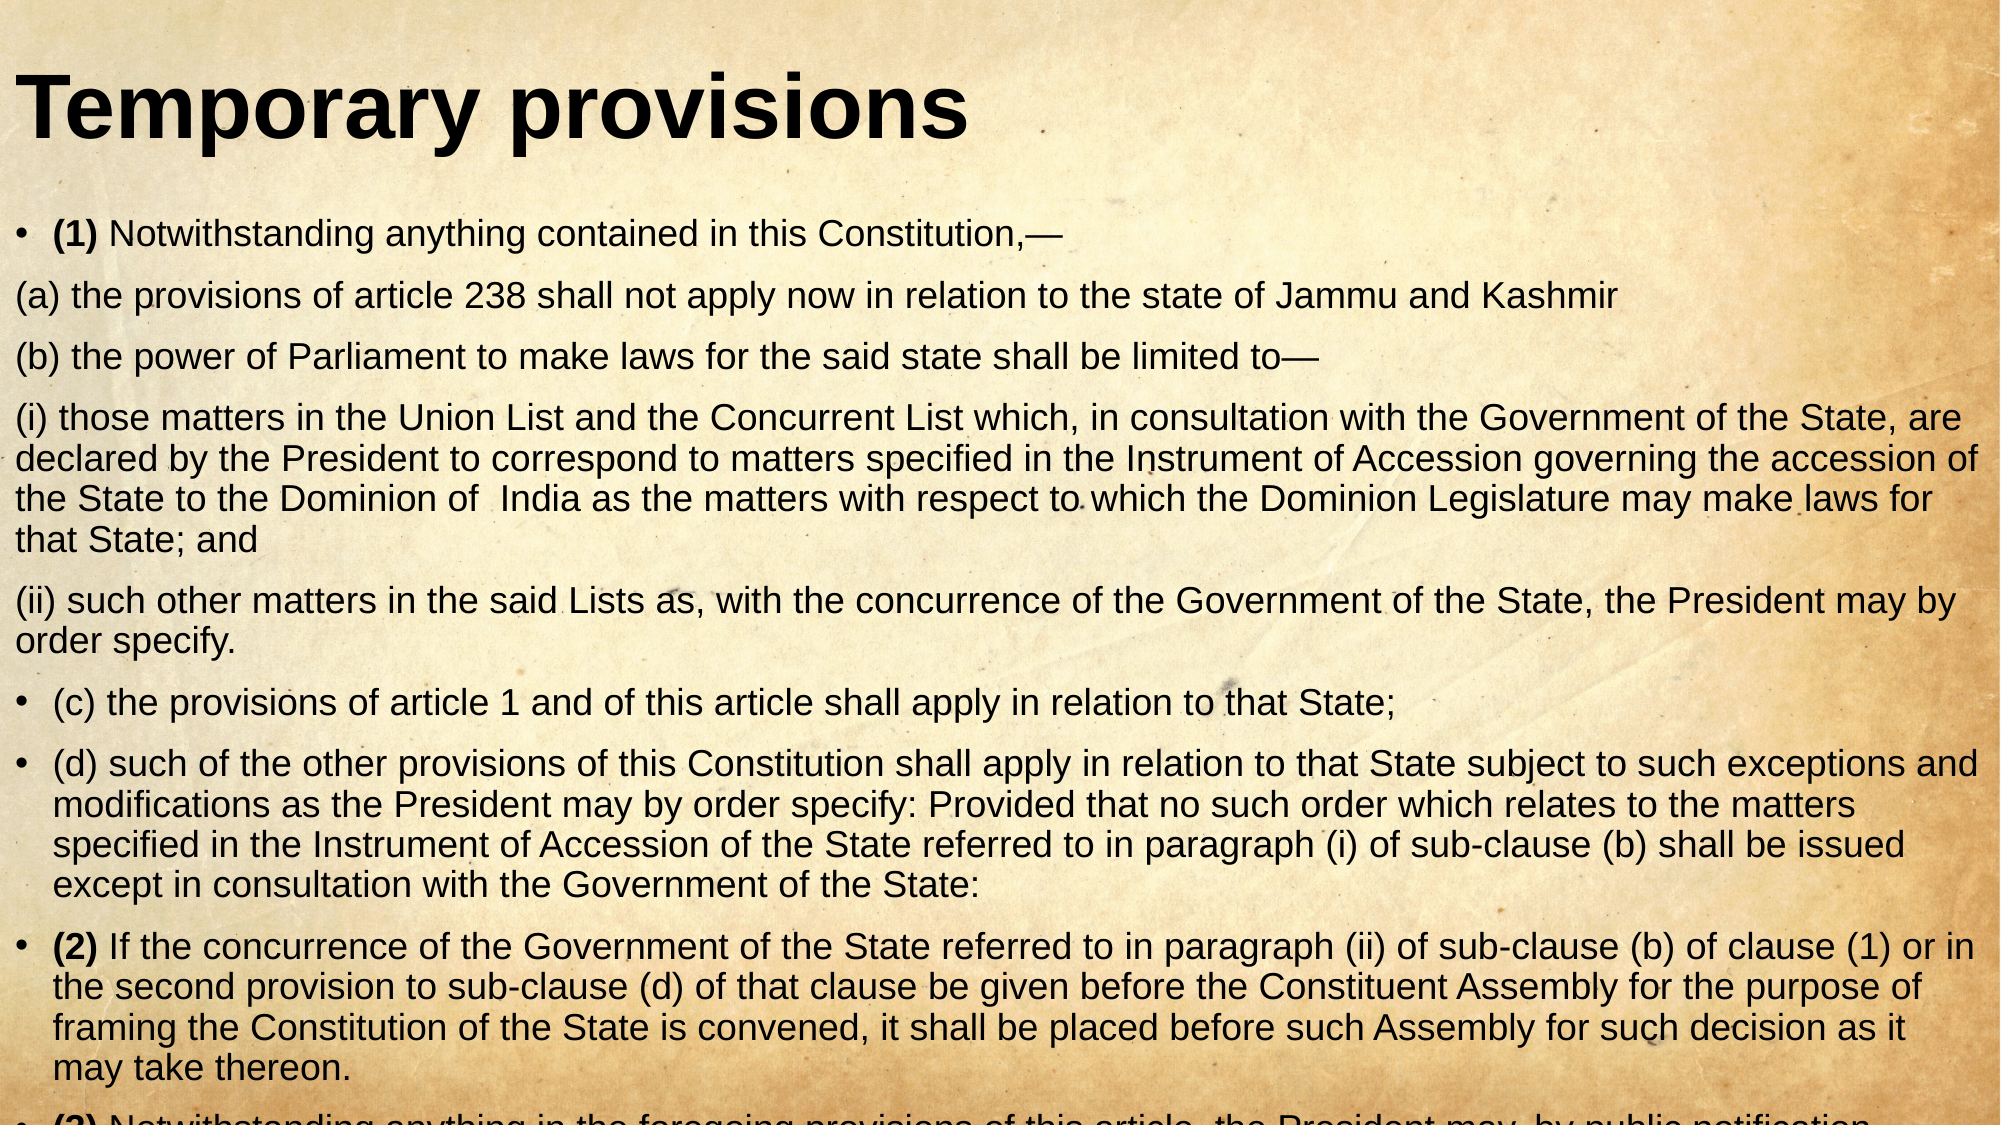

# Temporary provisions
(1) Notwithstanding anything contained in this Constitution,—
(a) the provisions of article 238 shall not apply now in relation to the state of Jammu and Kashmir
(b) the power of Parliament to make laws for the said state shall be limited to—
(i) those matters in the Union List and the Concurrent List which, in consultation with the Government of the State, are declared by the President to correspond to matters specified in the Instrument of Accession governing the accession of the State to the Dominion of  India as the matters with respect to which the Dominion Legislature may make laws for that State; and
(ii) such other matters in the said Lists as, with the concurrence of the Government of the State, the President may by order specify.
(c) the provisions of article 1 and of this article shall apply in relation to that State;
(d) such of the other provisions of this Constitution shall apply in relation to that State subject to such exceptions and modifications as the President may by order specify: Provided that no such order which relates to the matters specified in the Instrument of Accession of the State referred to in paragraph (i) of sub-clause (b) shall be issued except in consultation with the Government of the State:
(2) If the concurrence of the Government of the State referred to in paragraph (ii) of sub-clause (b) of clause (1) or in the second provision to sub-clause (d) of that clause be given before the Constituent Assembly for the purpose of framing the Constitution of the State is convened, it shall be placed before such Assembly for such decision as it may take thereon.
(3) Notwithstanding anything in the foregoing provisions of this article, the President may, by public notification, declare that this article shall cease to be operative or shall be operative only with such exceptions and modifications and from such date as he may specify:
Provided that the recommendation of the Constituent Assembly of the State referred to in clause (2) shall be necessary before the President issues such a notification.